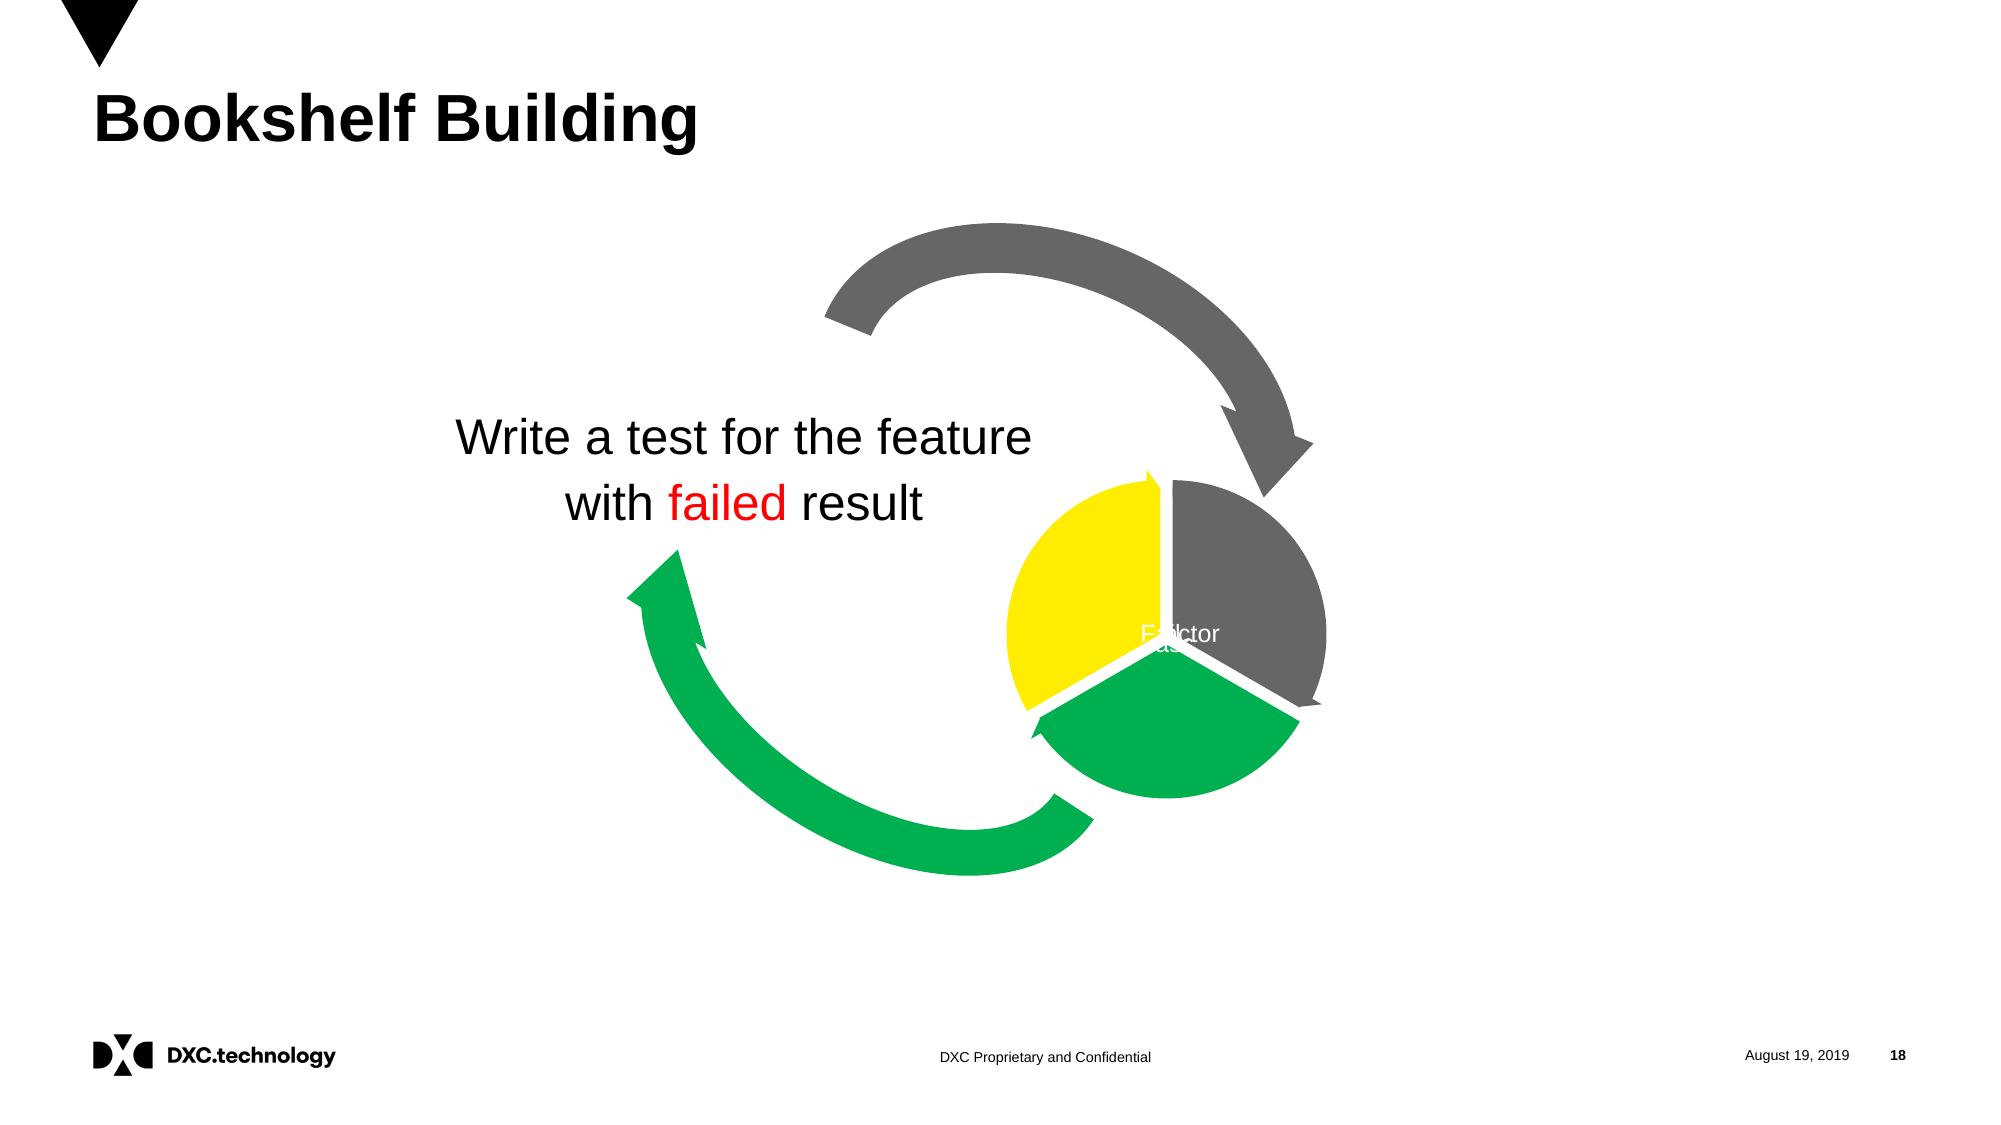

# Bookshelf Building

Write a test for the feature with failed result
Refactor
Pass
Fail